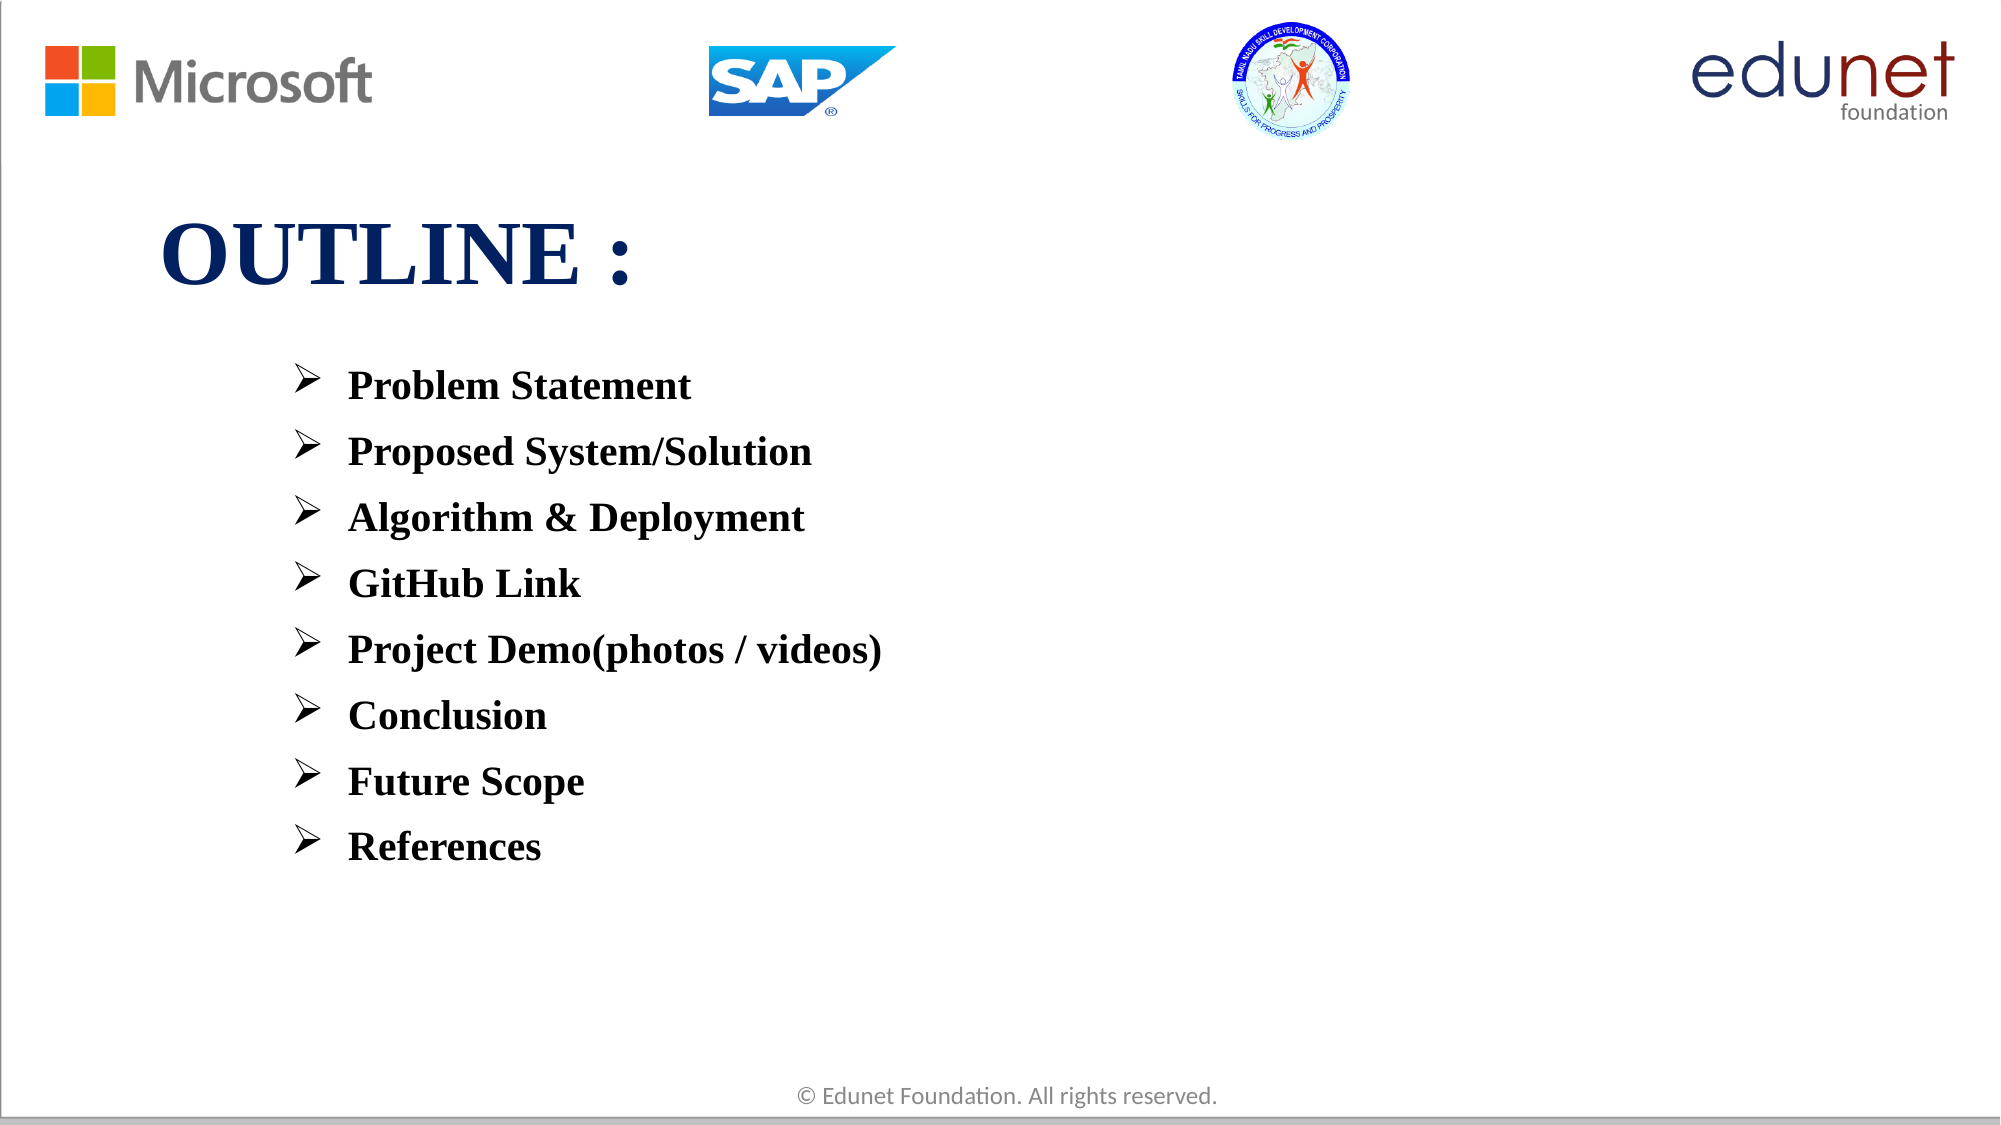

# OUTLINE :

Problem Statement
Proposed System/Solution
Algorithm & Deployment
GitHub Link
Project Demo(photos / videos)
Conclusion
Future Scope
References
© Edunet Foundation. All rights reserved.